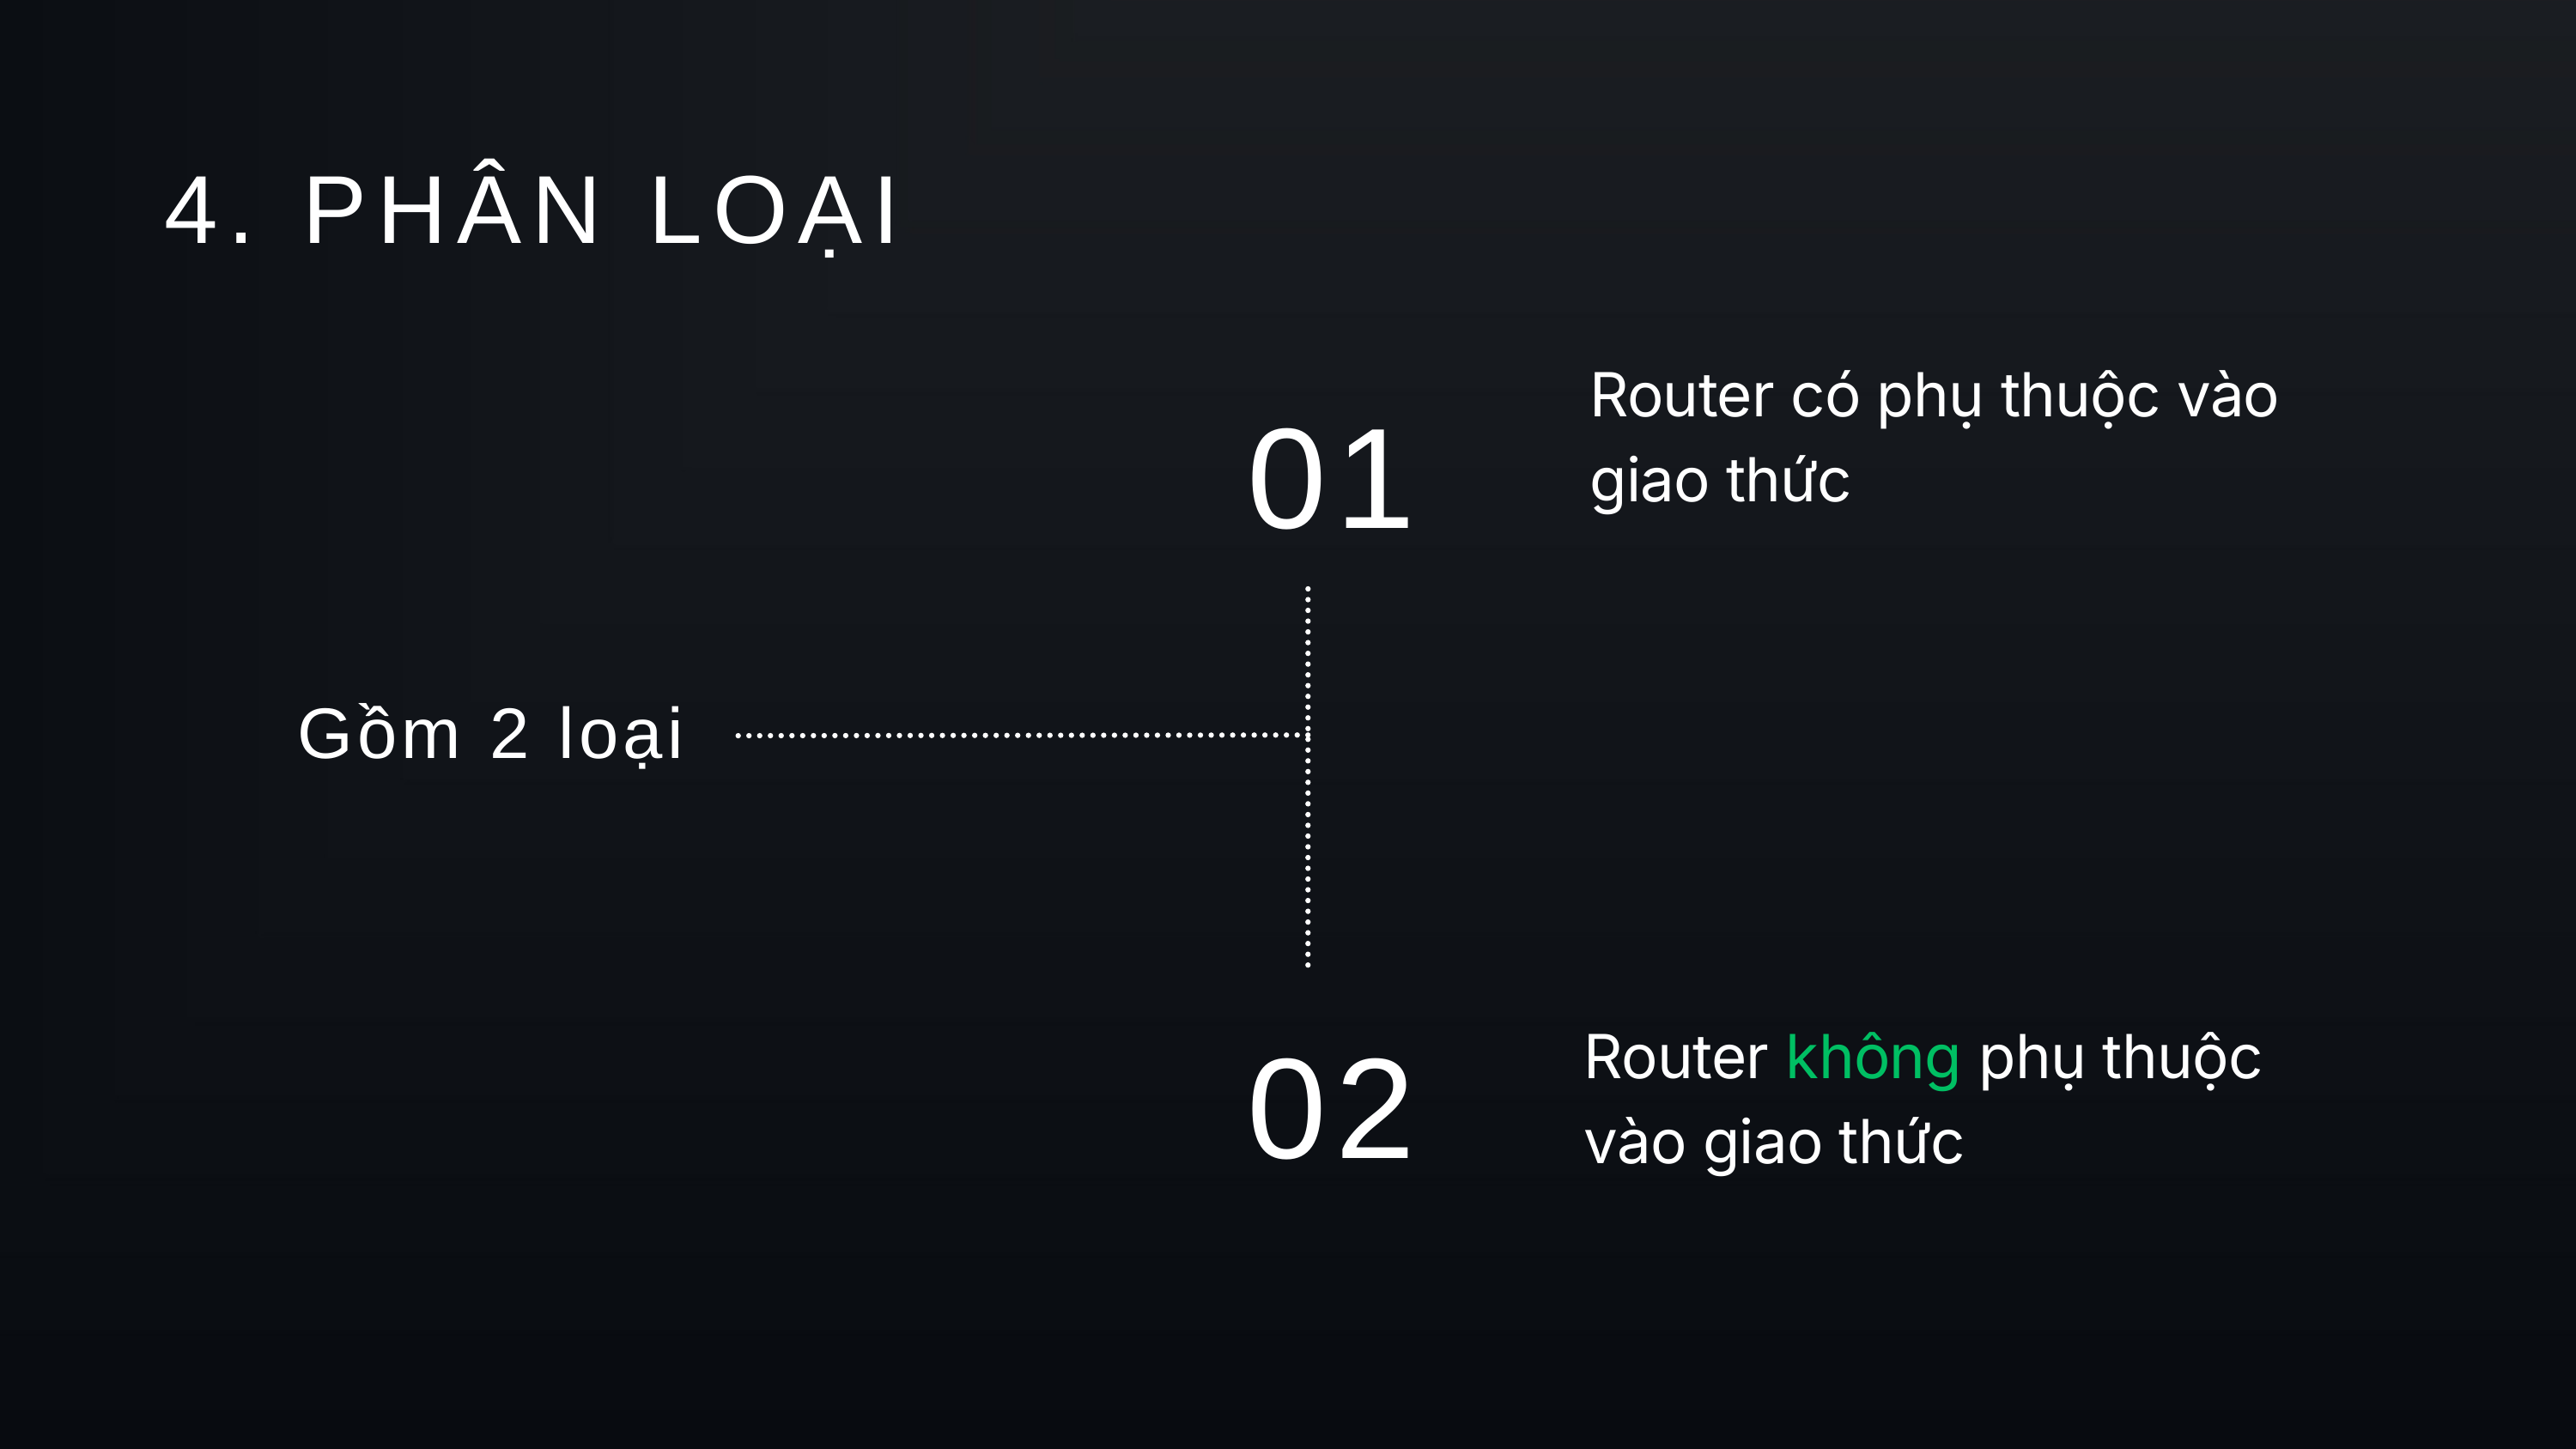

4. PHÂN LOẠI
01
Router có phụ thuộc vào giao thức
Gồm 2 loại

02
Router không phụ thuộc vào giao thức